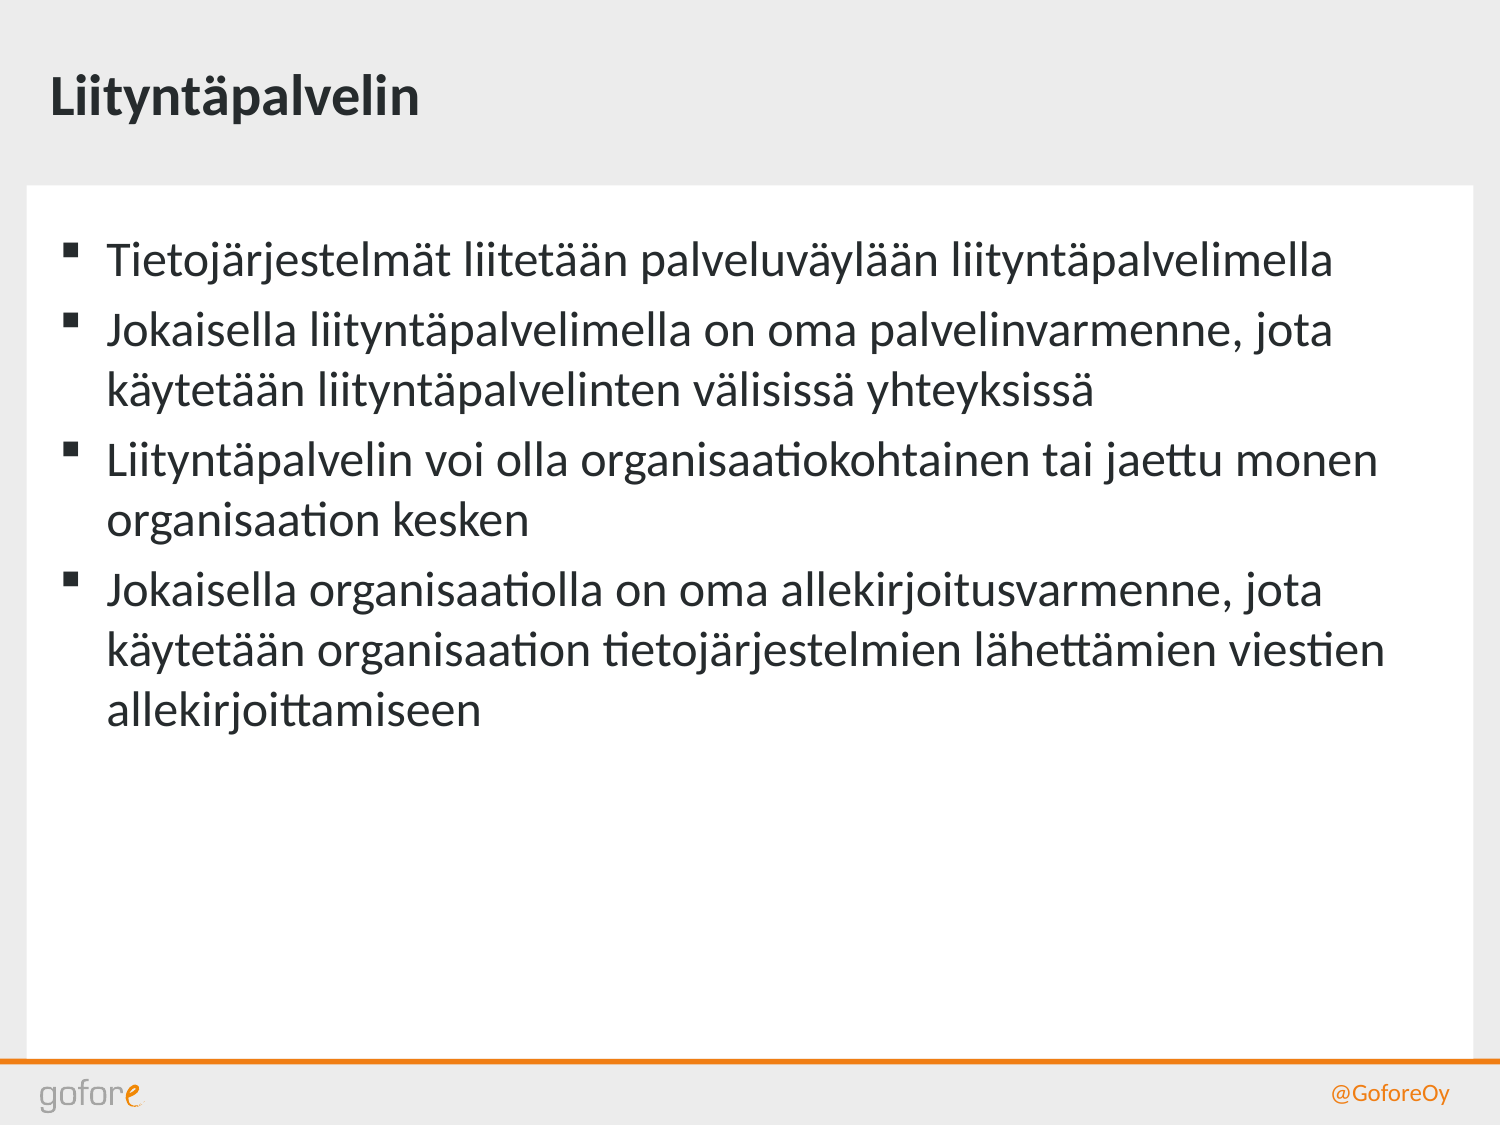

# Liityntäpalvelin
Tietojärjestelmät liitetään palveluväylään liityntäpalvelimella
Jokaisella liityntäpalvelimella on oma palvelinvarmenne, jota käytetään liityntäpalvelinten välisissä yhteyksissä
Liityntäpalvelin voi olla organisaatiokohtainen tai jaettu monen organisaation kesken
Jokaisella organisaatiolla on oma allekirjoitusvarmenne, jota käytetään organisaation tietojärjestelmien lähettämien viestien allekirjoittamiseen
@GoforeOy